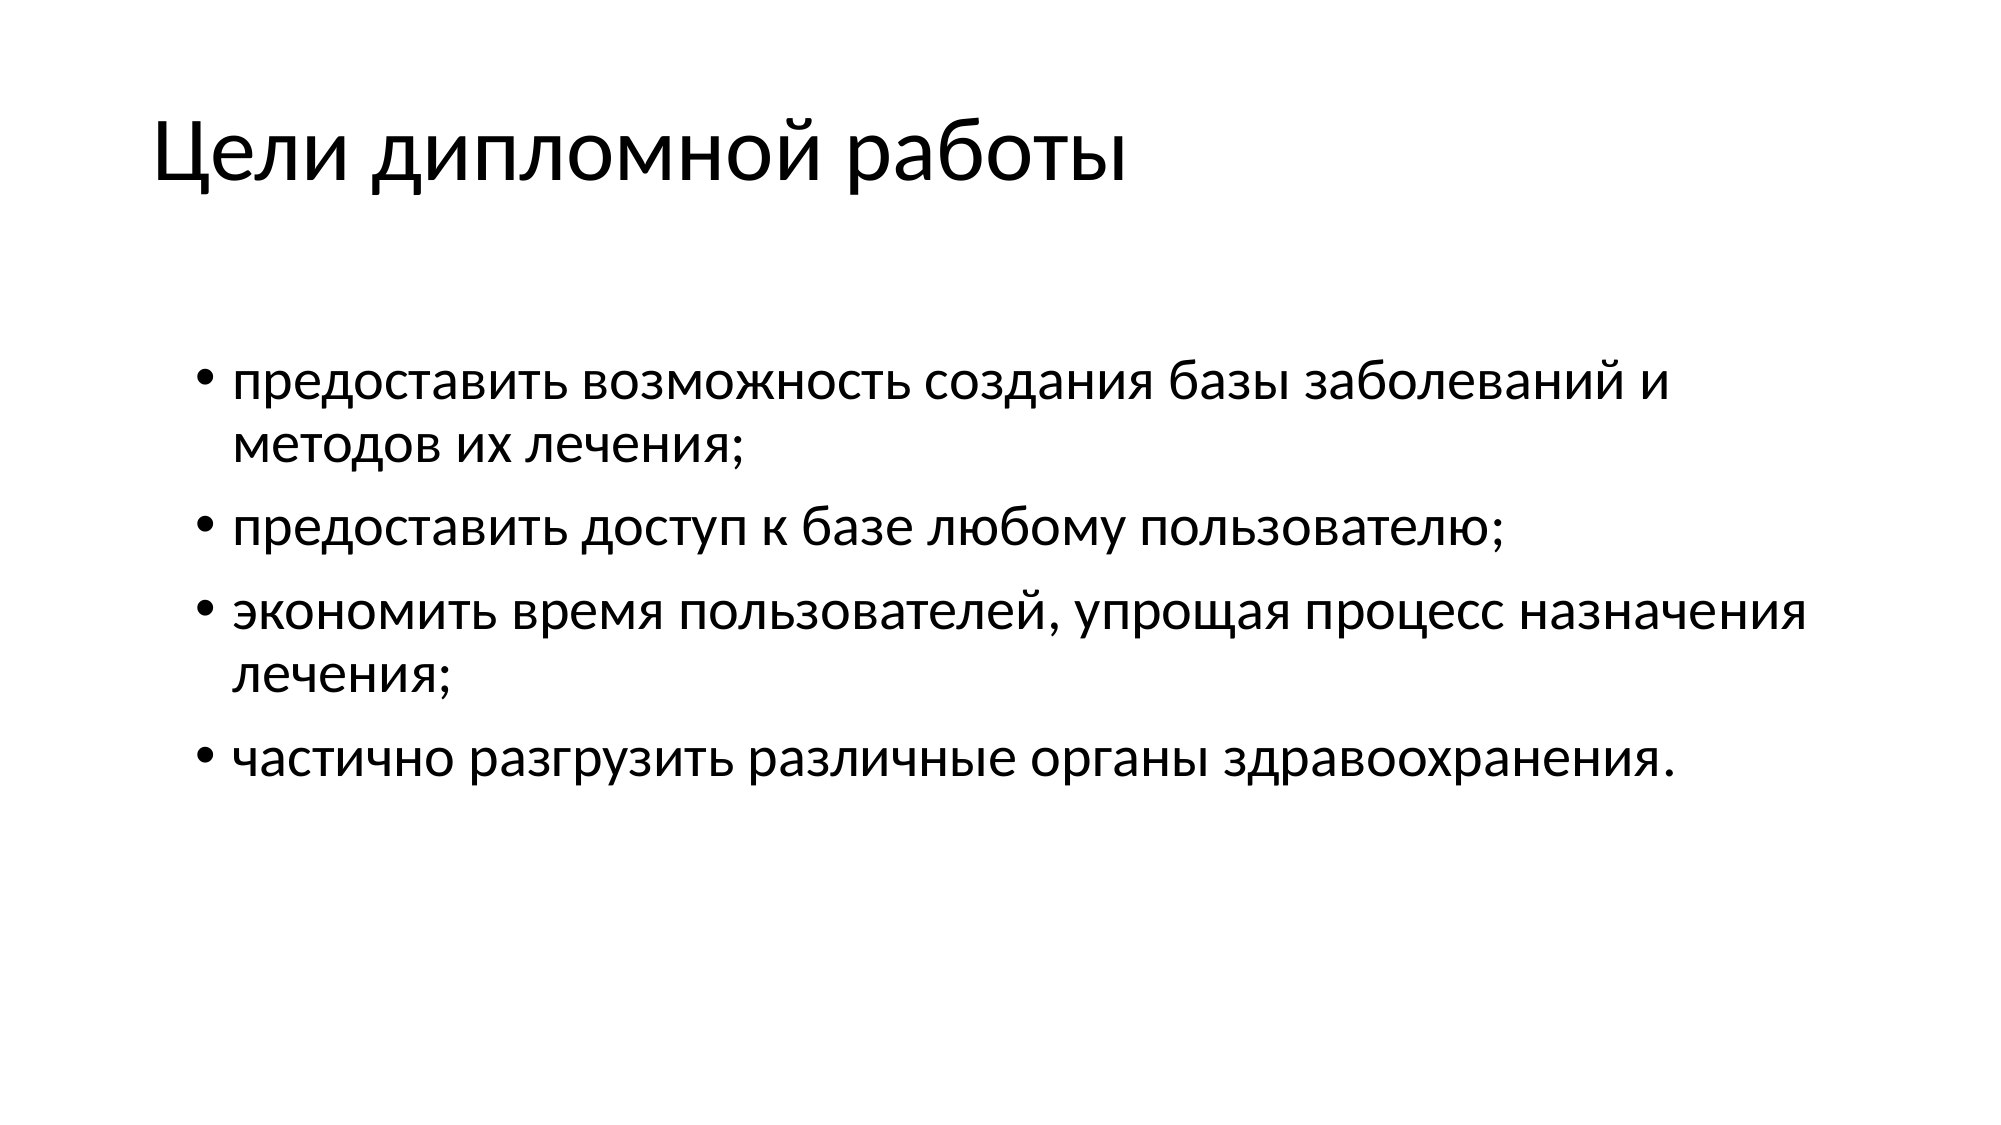

# Цели дипломной работы
предоставить возможность создания базы заболеваний и методов их лечения;
предоставить доступ к базе любому пользователю;
экономить время пользователей, упрощая процесс назначения лечения;
частично разгрузить различные органы здравоохранения.